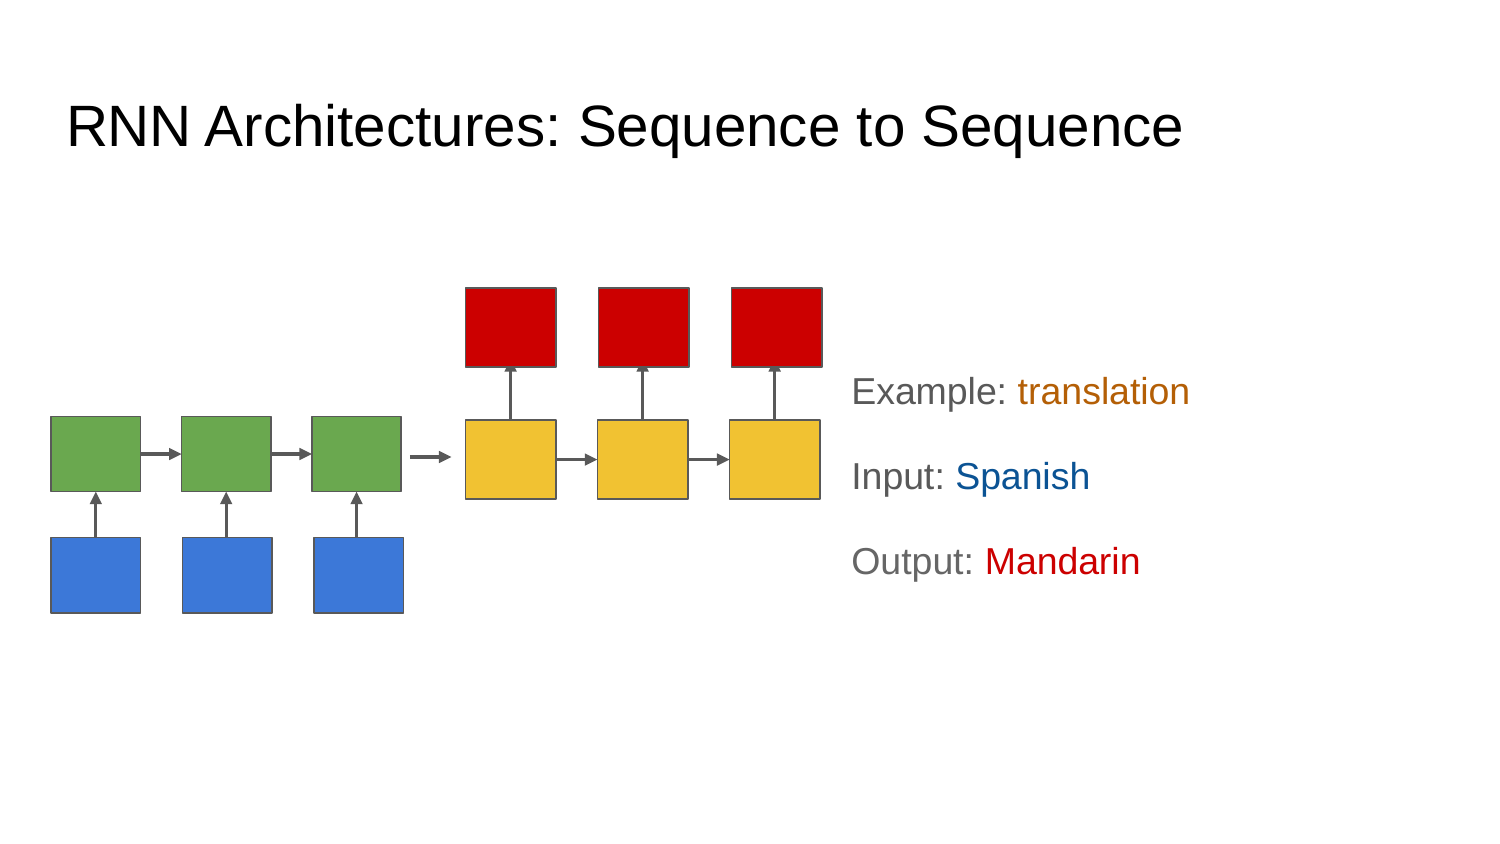

# RNN Architectures: Sequence to Sequence
Example: translation
Input: Spanish
Output: Mandarin